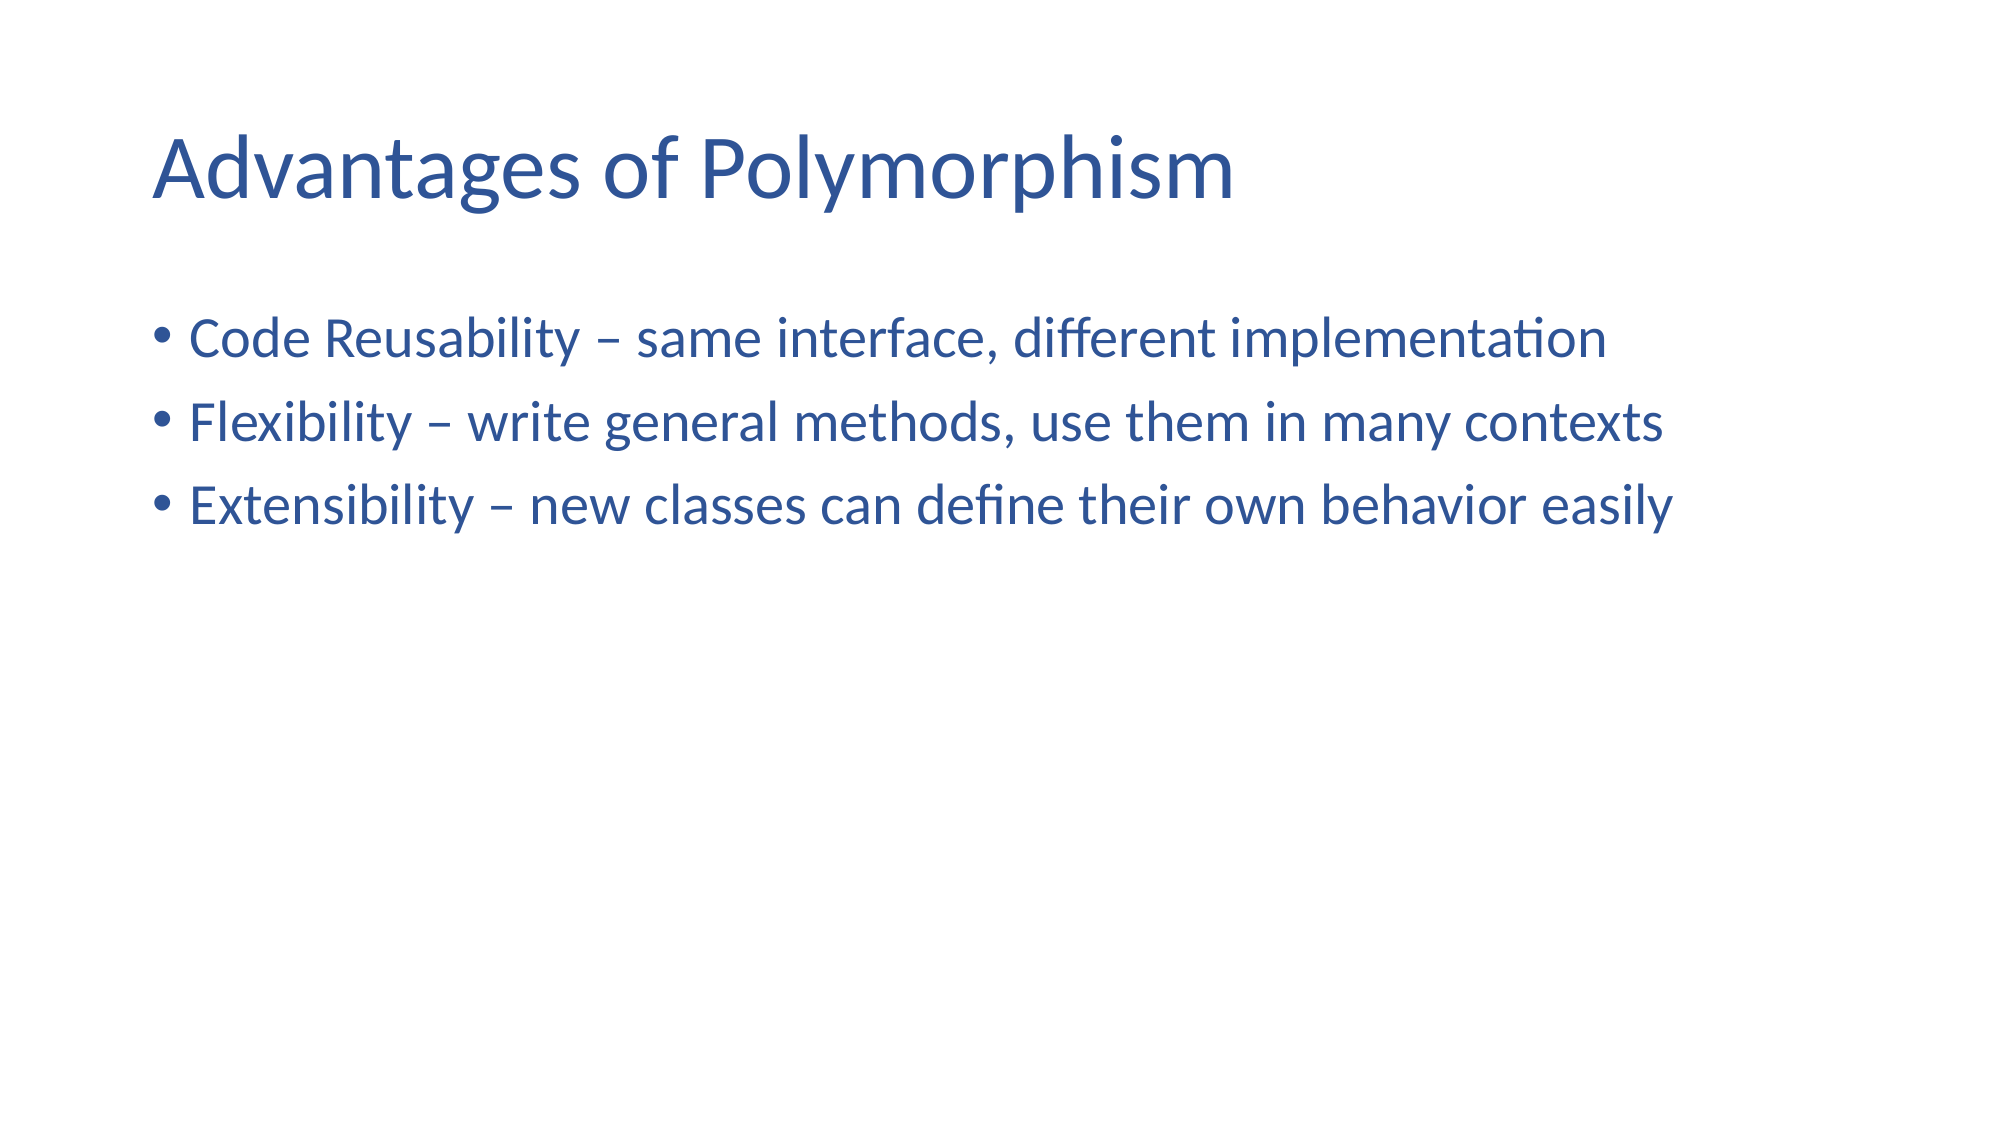

# Advantages of Polymorphism
Code Reusability – same interface, different implementation
Flexibility – write general methods, use them in many contexts
Extensibility – new classes can define their own behavior easily